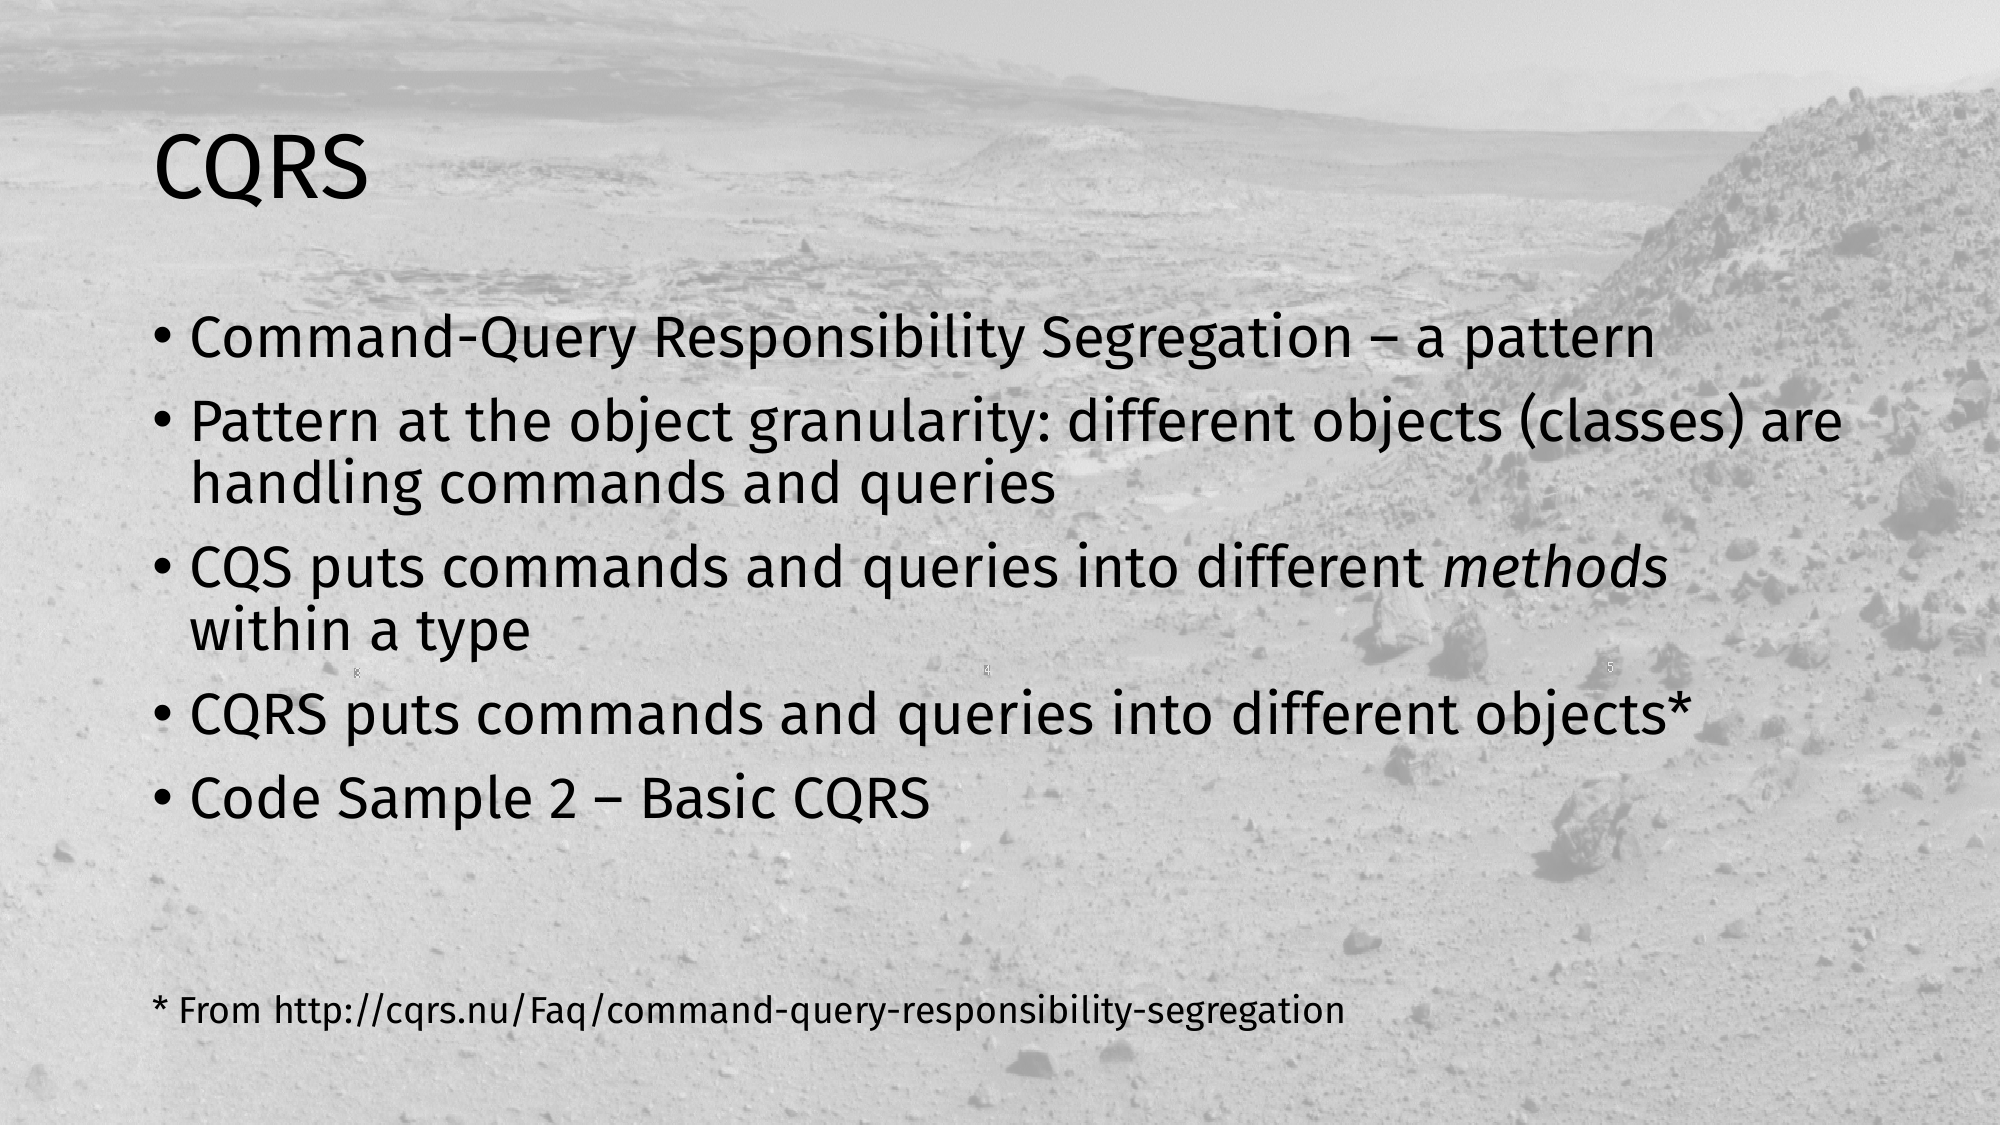

# CQRS
Command-Query Responsibility Segregation – a pattern
Pattern at the object granularity: different objects (classes) are handling commands and queries
CQS puts commands and queries into different methods within a type
CQRS puts commands and queries into different objects*
Code Sample 2 – Basic CQRS
* From http://cqrs.nu/Faq/command-query-responsibility-segregation